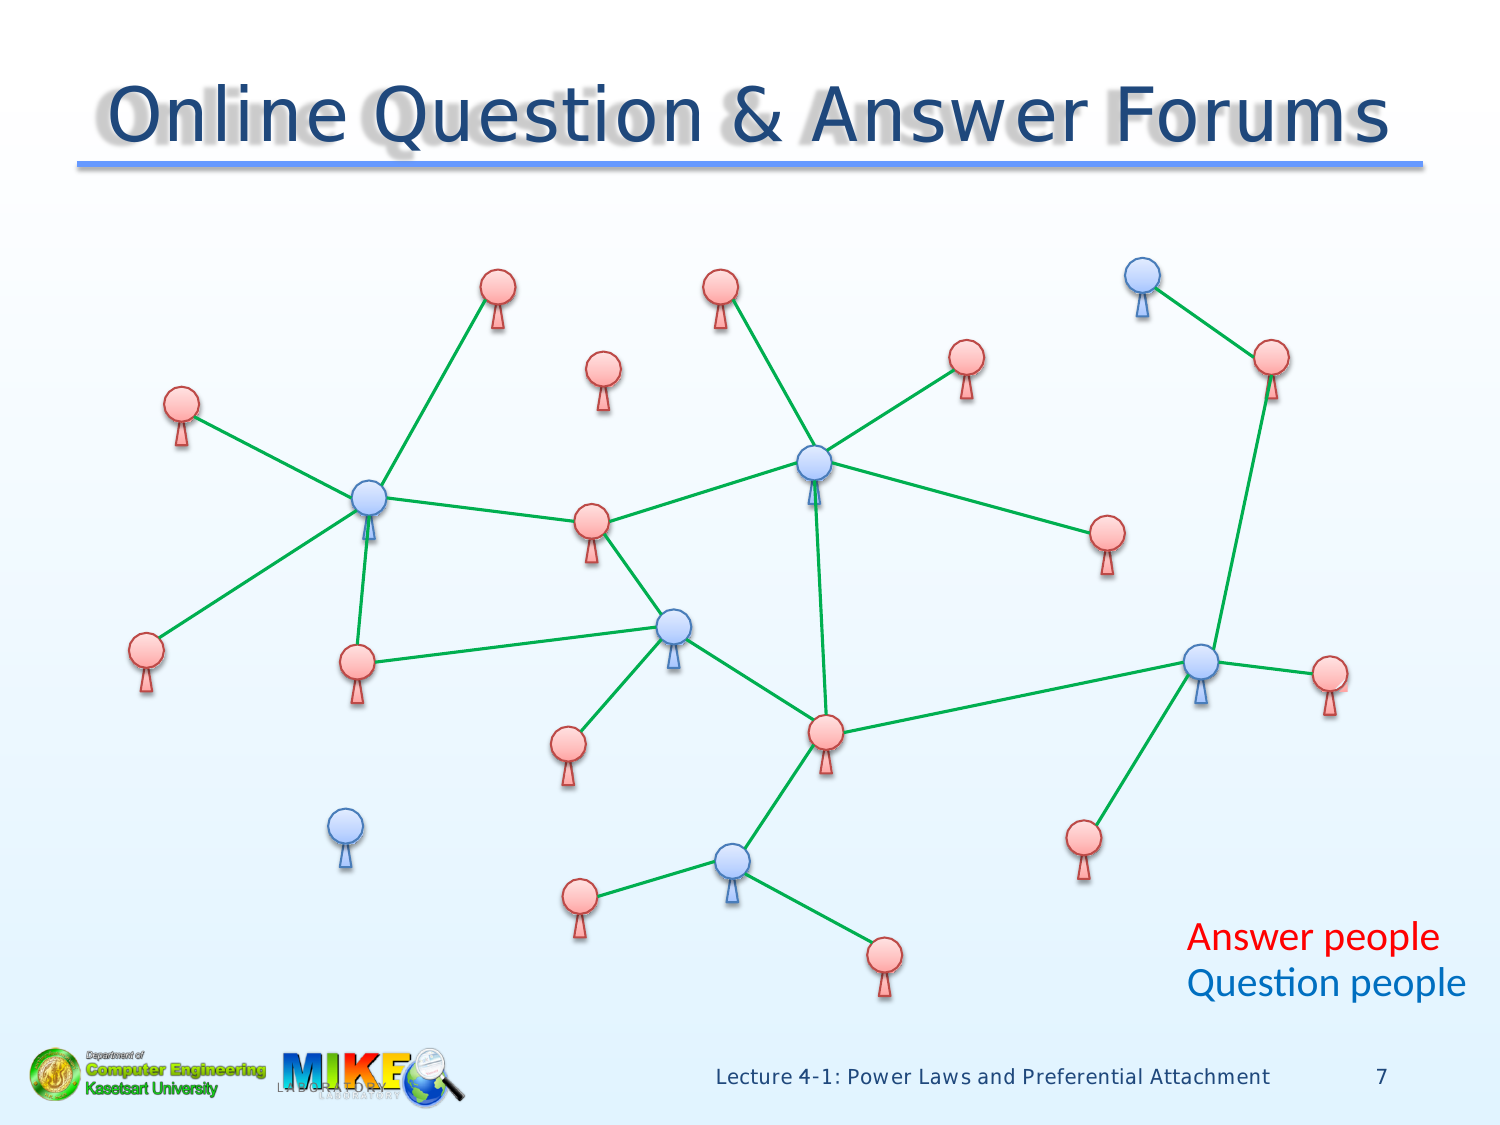

# Online Question & Answer Forums

Answer people  Question people

Lecture 4-1: Power Laws and Preferential Attachment
7